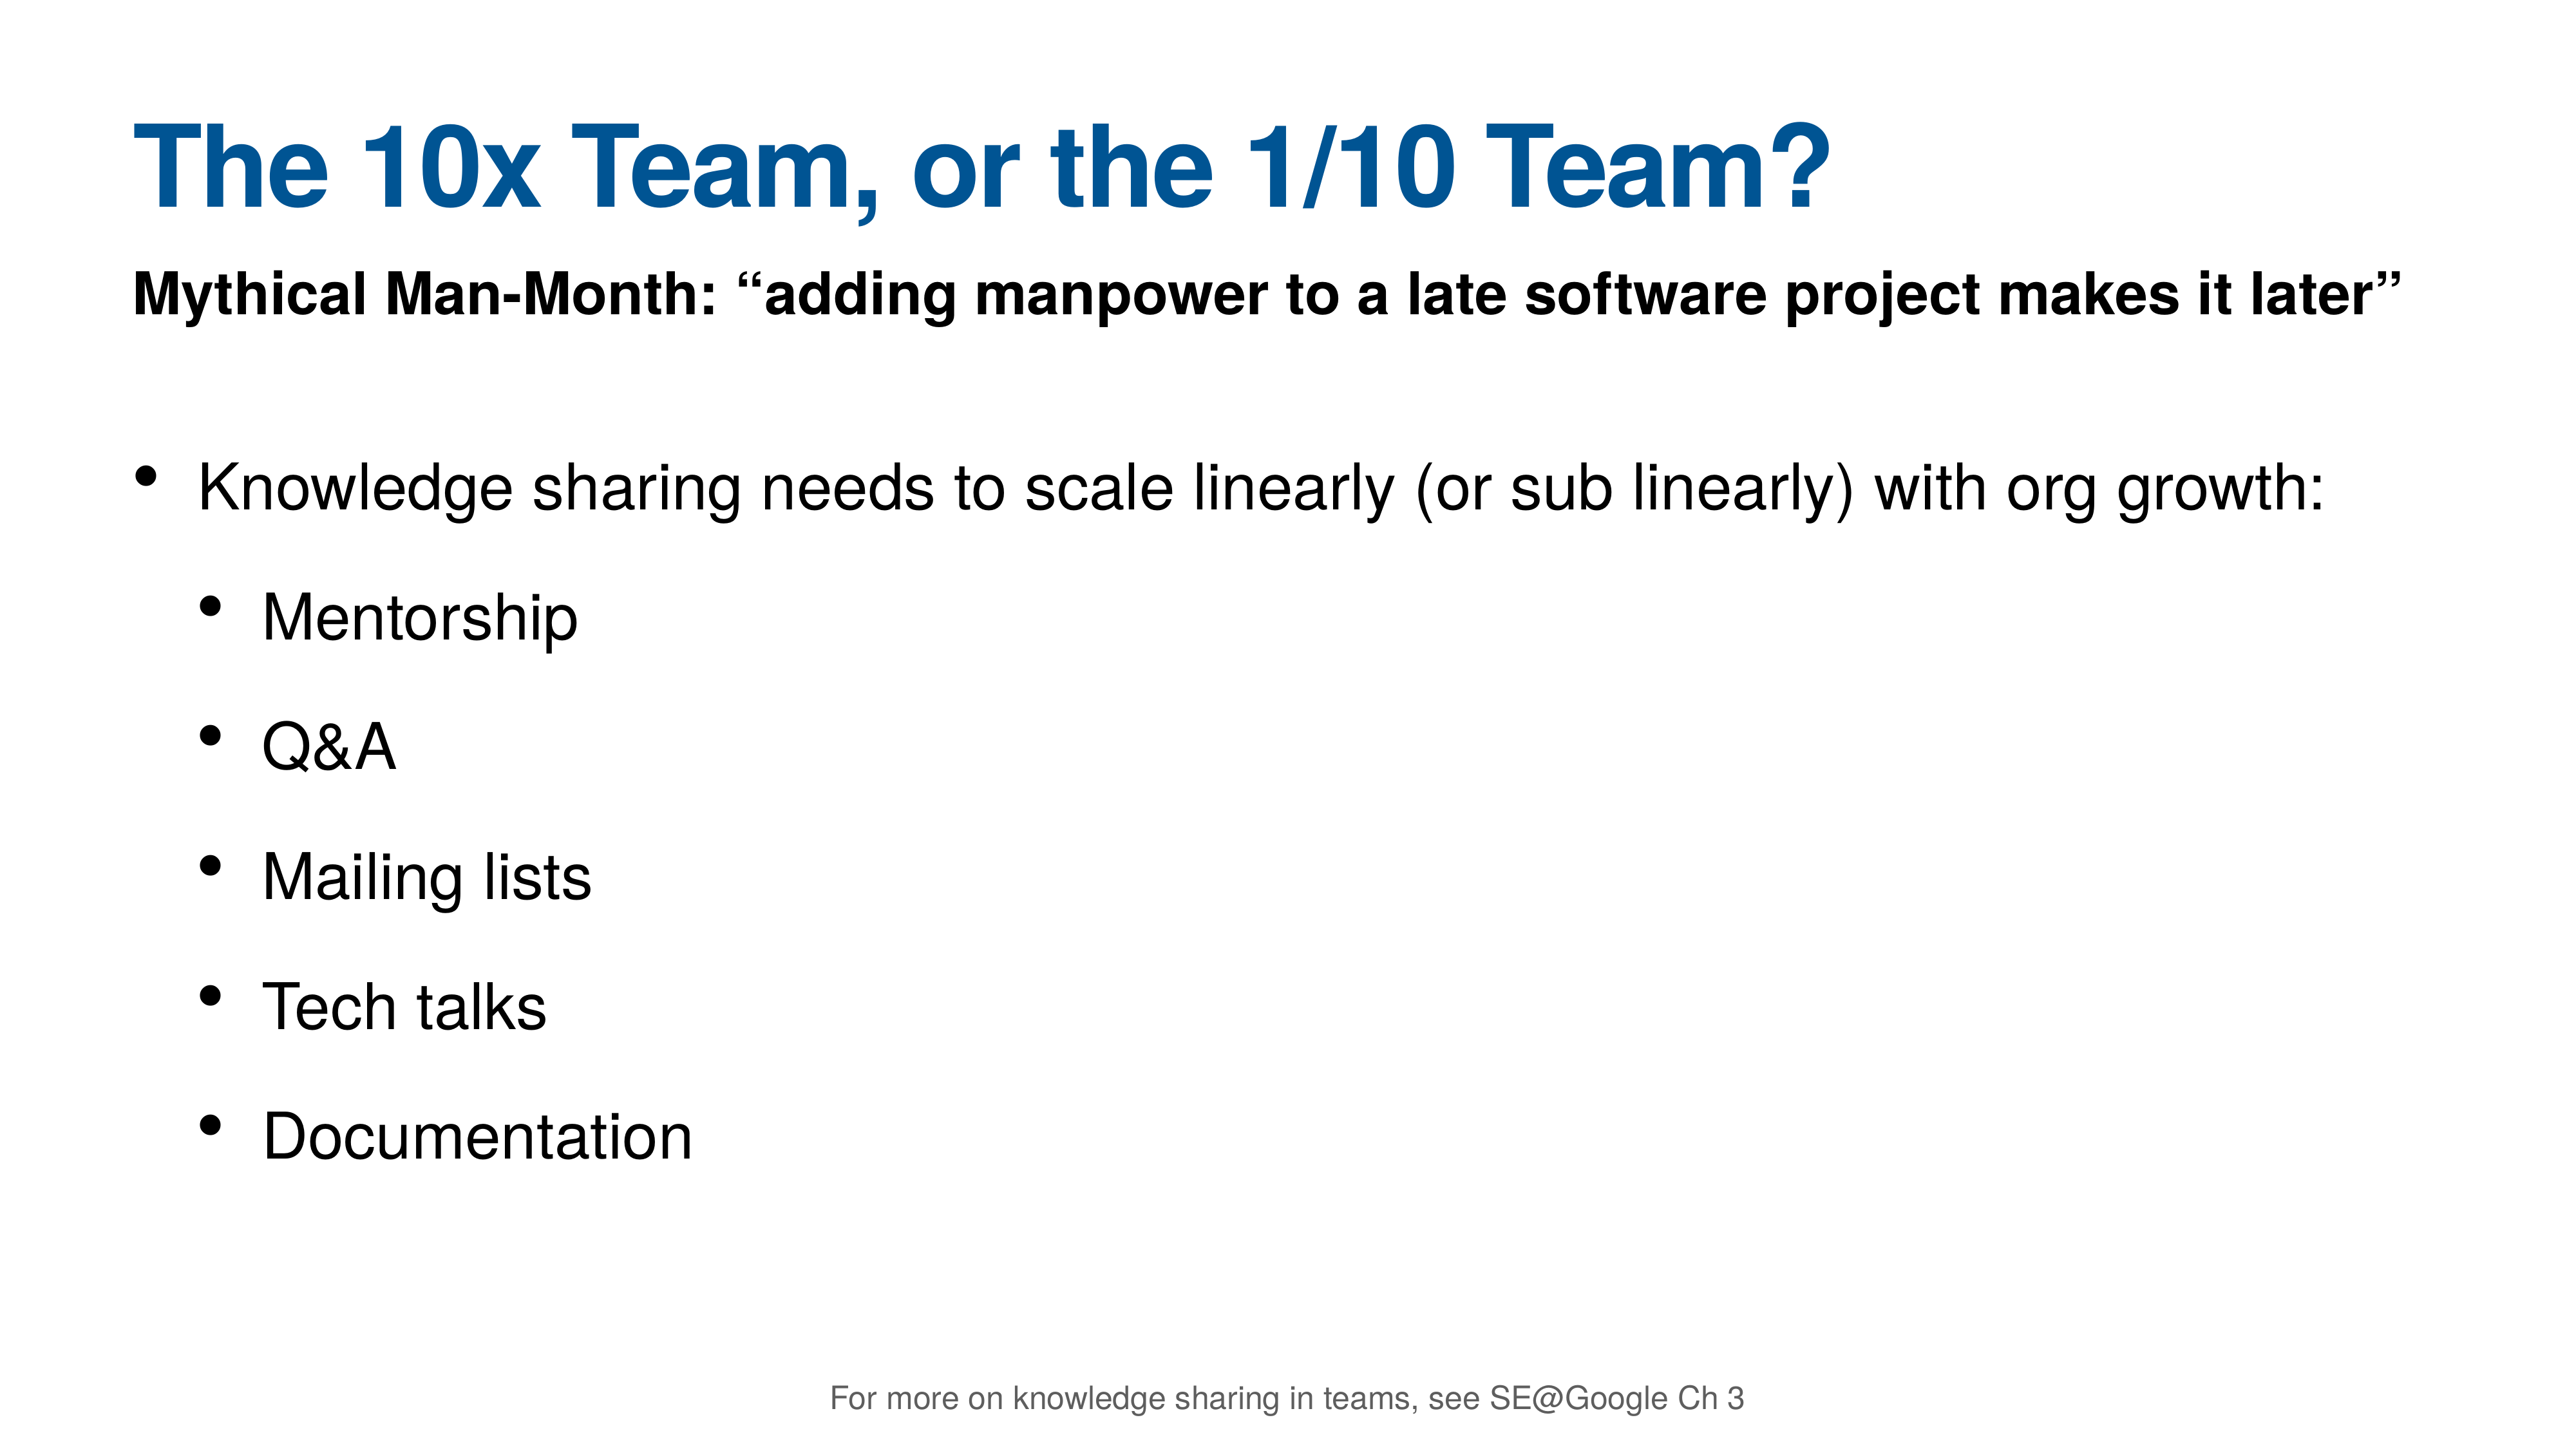

# The 10x Team, or the 1/10 Team?
Mythical Man-Month: “adding manpower to a late software project makes it later”
Knowledge sharing needs to scale linearly (or sub linearly) with org growth:
Mentorship
Q&A
Mailing lists
Tech talks
Documentation
For more on knowledge sharing in teams, see SE@Google Ch 3